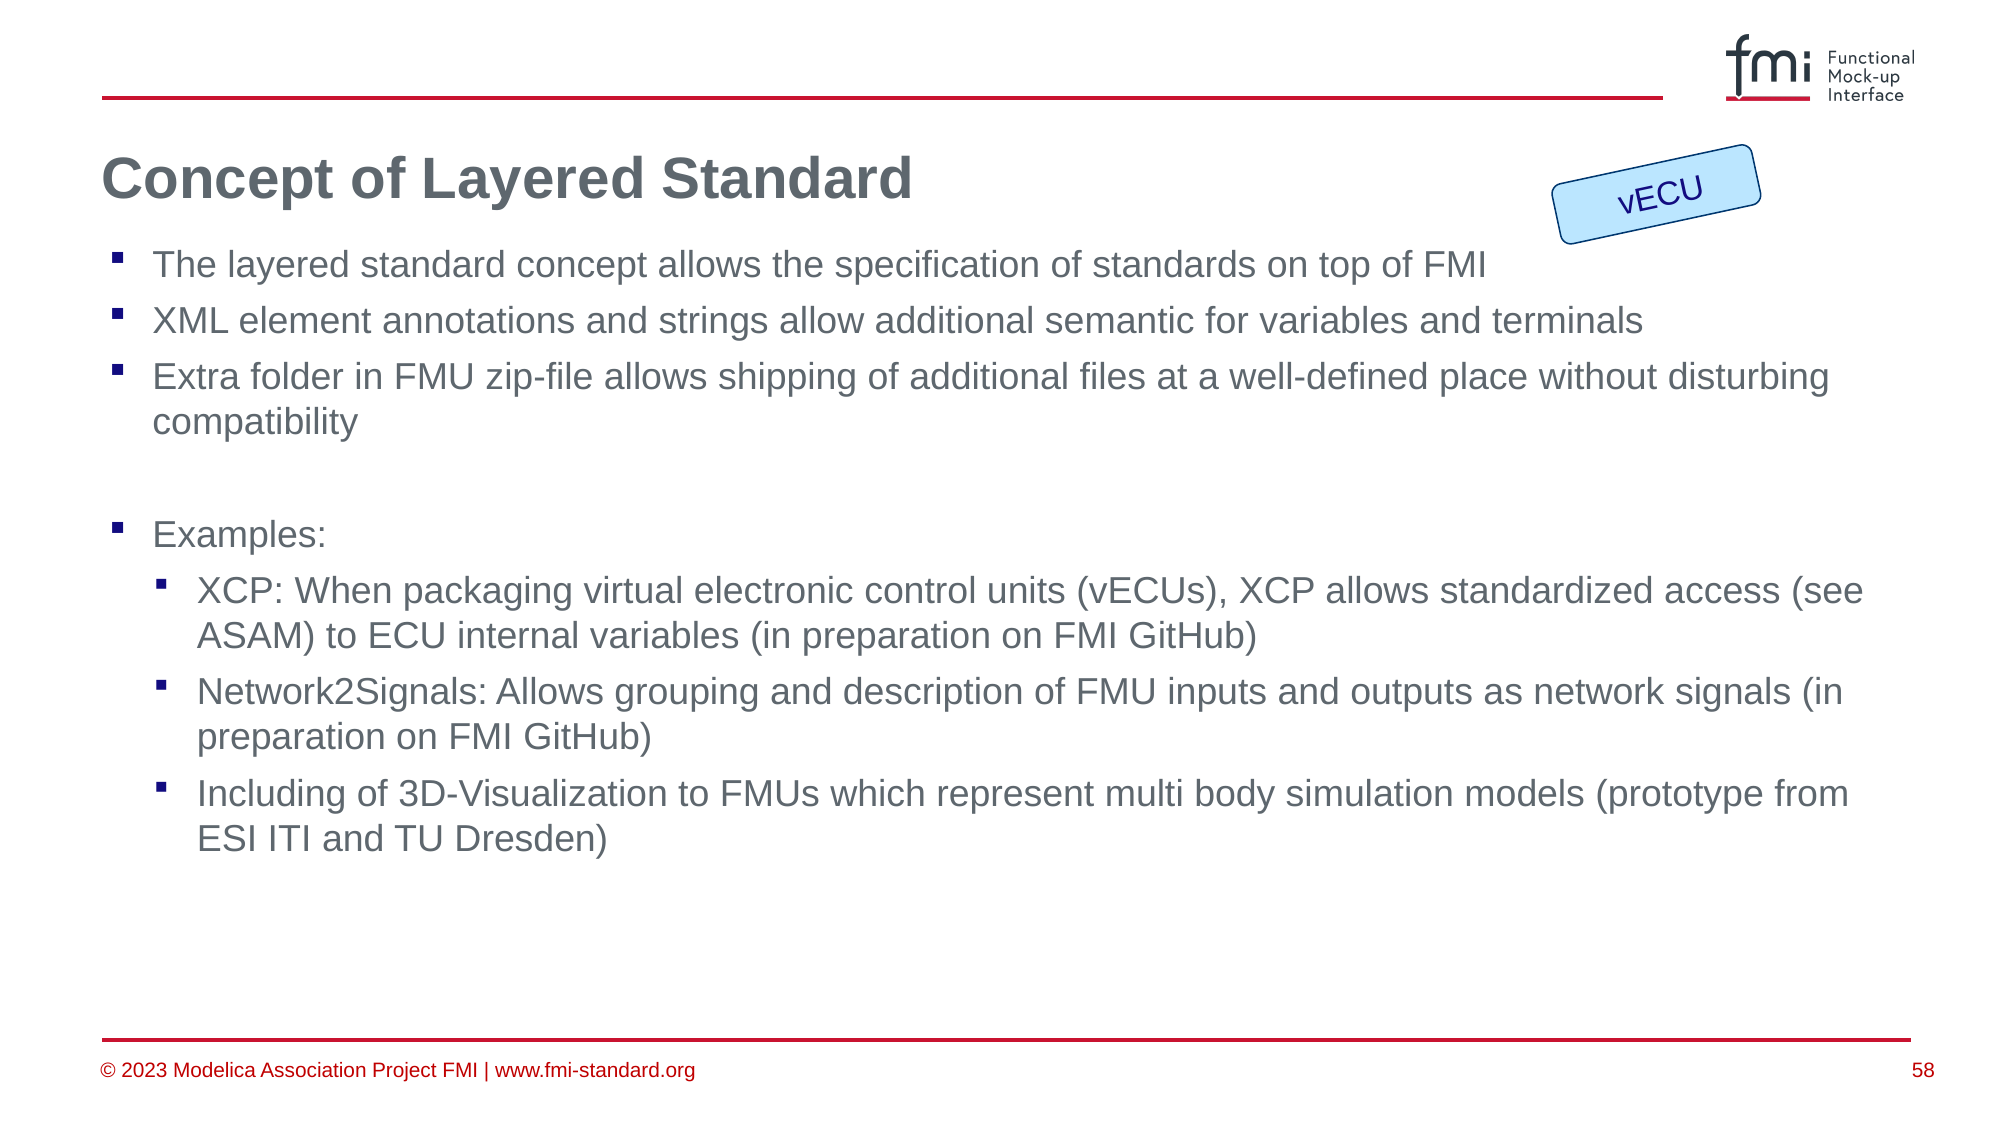

# Concept of Layered Standard
vECU
The layered standard concept allows the specification of standards on top of FMI
XML element annotations and strings allow additional semantic for variables and terminals
Extra folder in FMU zip-file allows shipping of additional files at a well-defined place without disturbing compatibility

Examples:
XCP: When packaging virtual electronic control units (vECUs), XCP allows standardized access (see ASAM) to ECU internal variables (in preparation on FMI GitHub)
Network2Signals: Allows grouping and description of FMU inputs and outputs as network signals (in preparation on FMI GitHub)
Including of 3D-Visualization to FMUs which represent multi body simulation models (prototype from ESI ITI and TU Dresden)